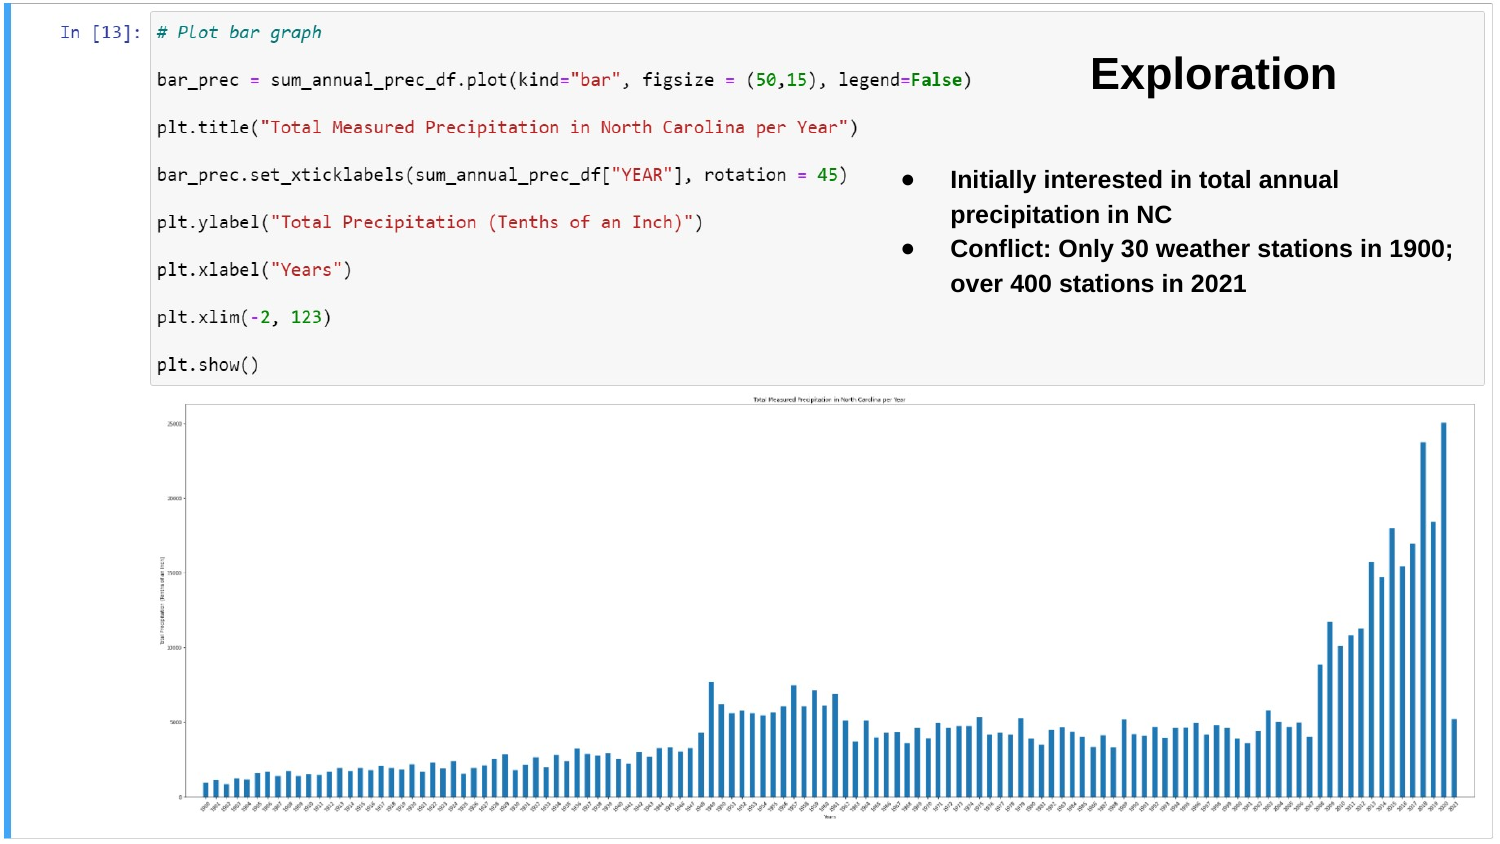

# Exploration
Initially interested in total annual precipitation in NC
Conflict: Only 30 weather stations in 1900; over 400 stations in 2021